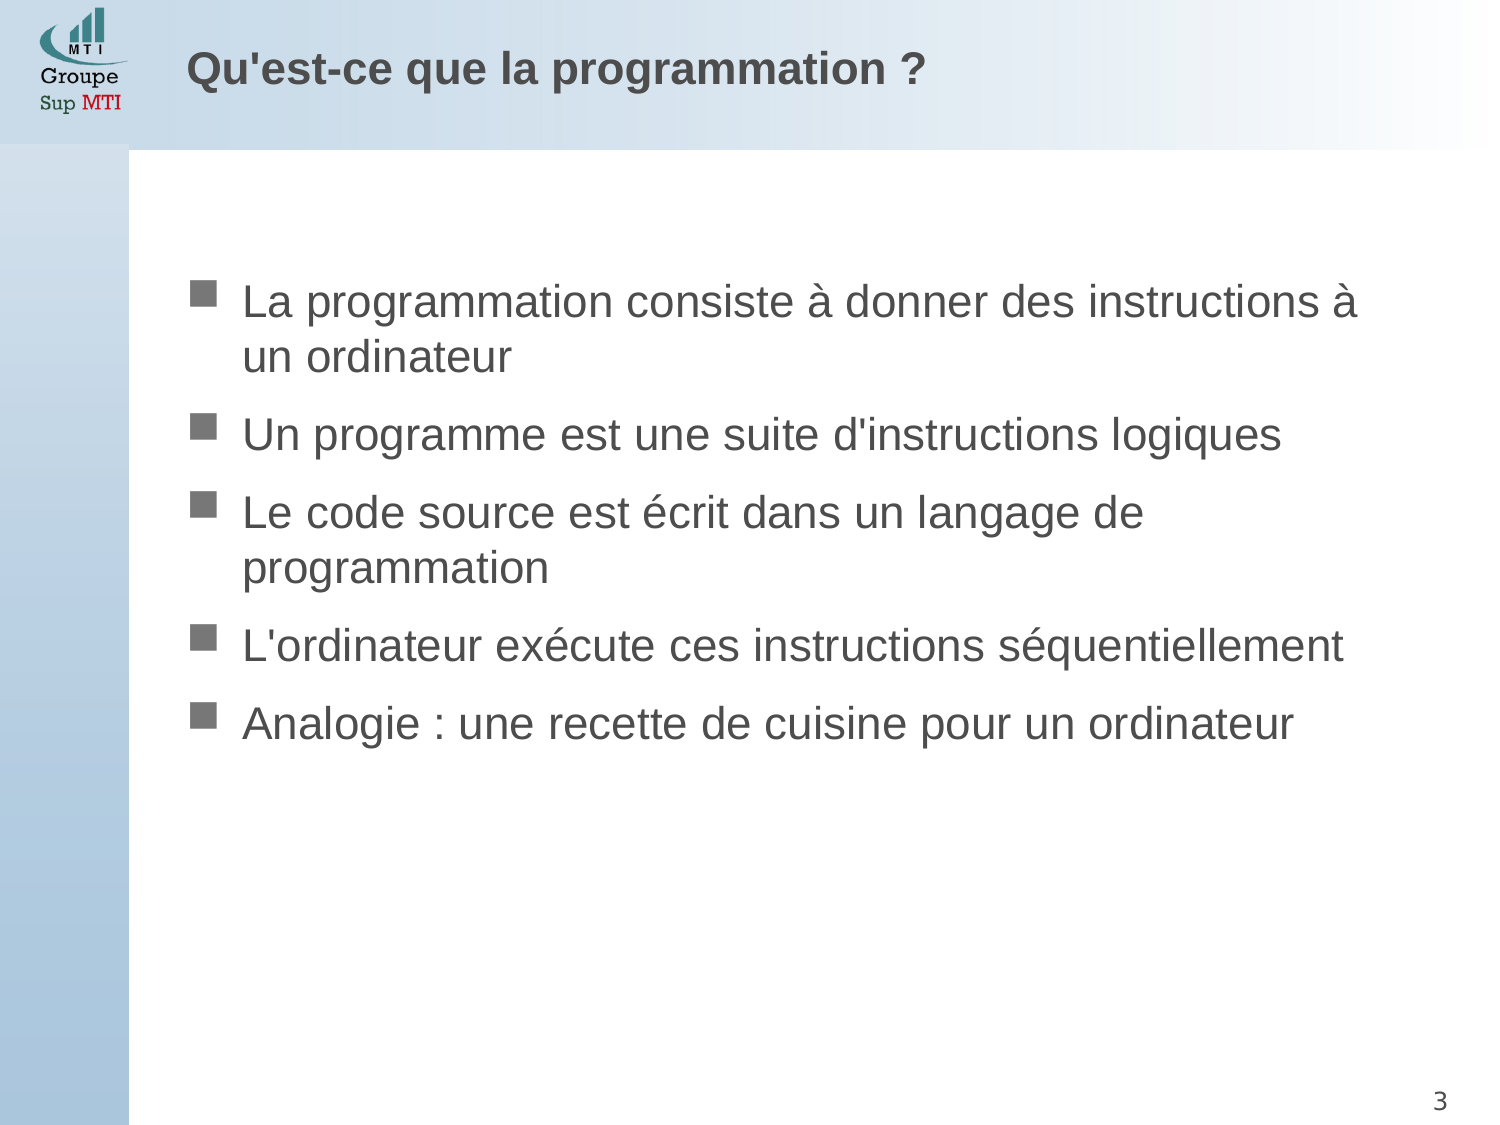

Qu'est-ce que la programmation ?

La programmation consiste à donner des instructions à un ordinateur
Un programme est une suite d'instructions logiques
Le code source est écrit dans un langage de programmation
L'ordinateur exécute ces instructions séquentiellement
Analogie : une recette de cuisine pour un ordinateur